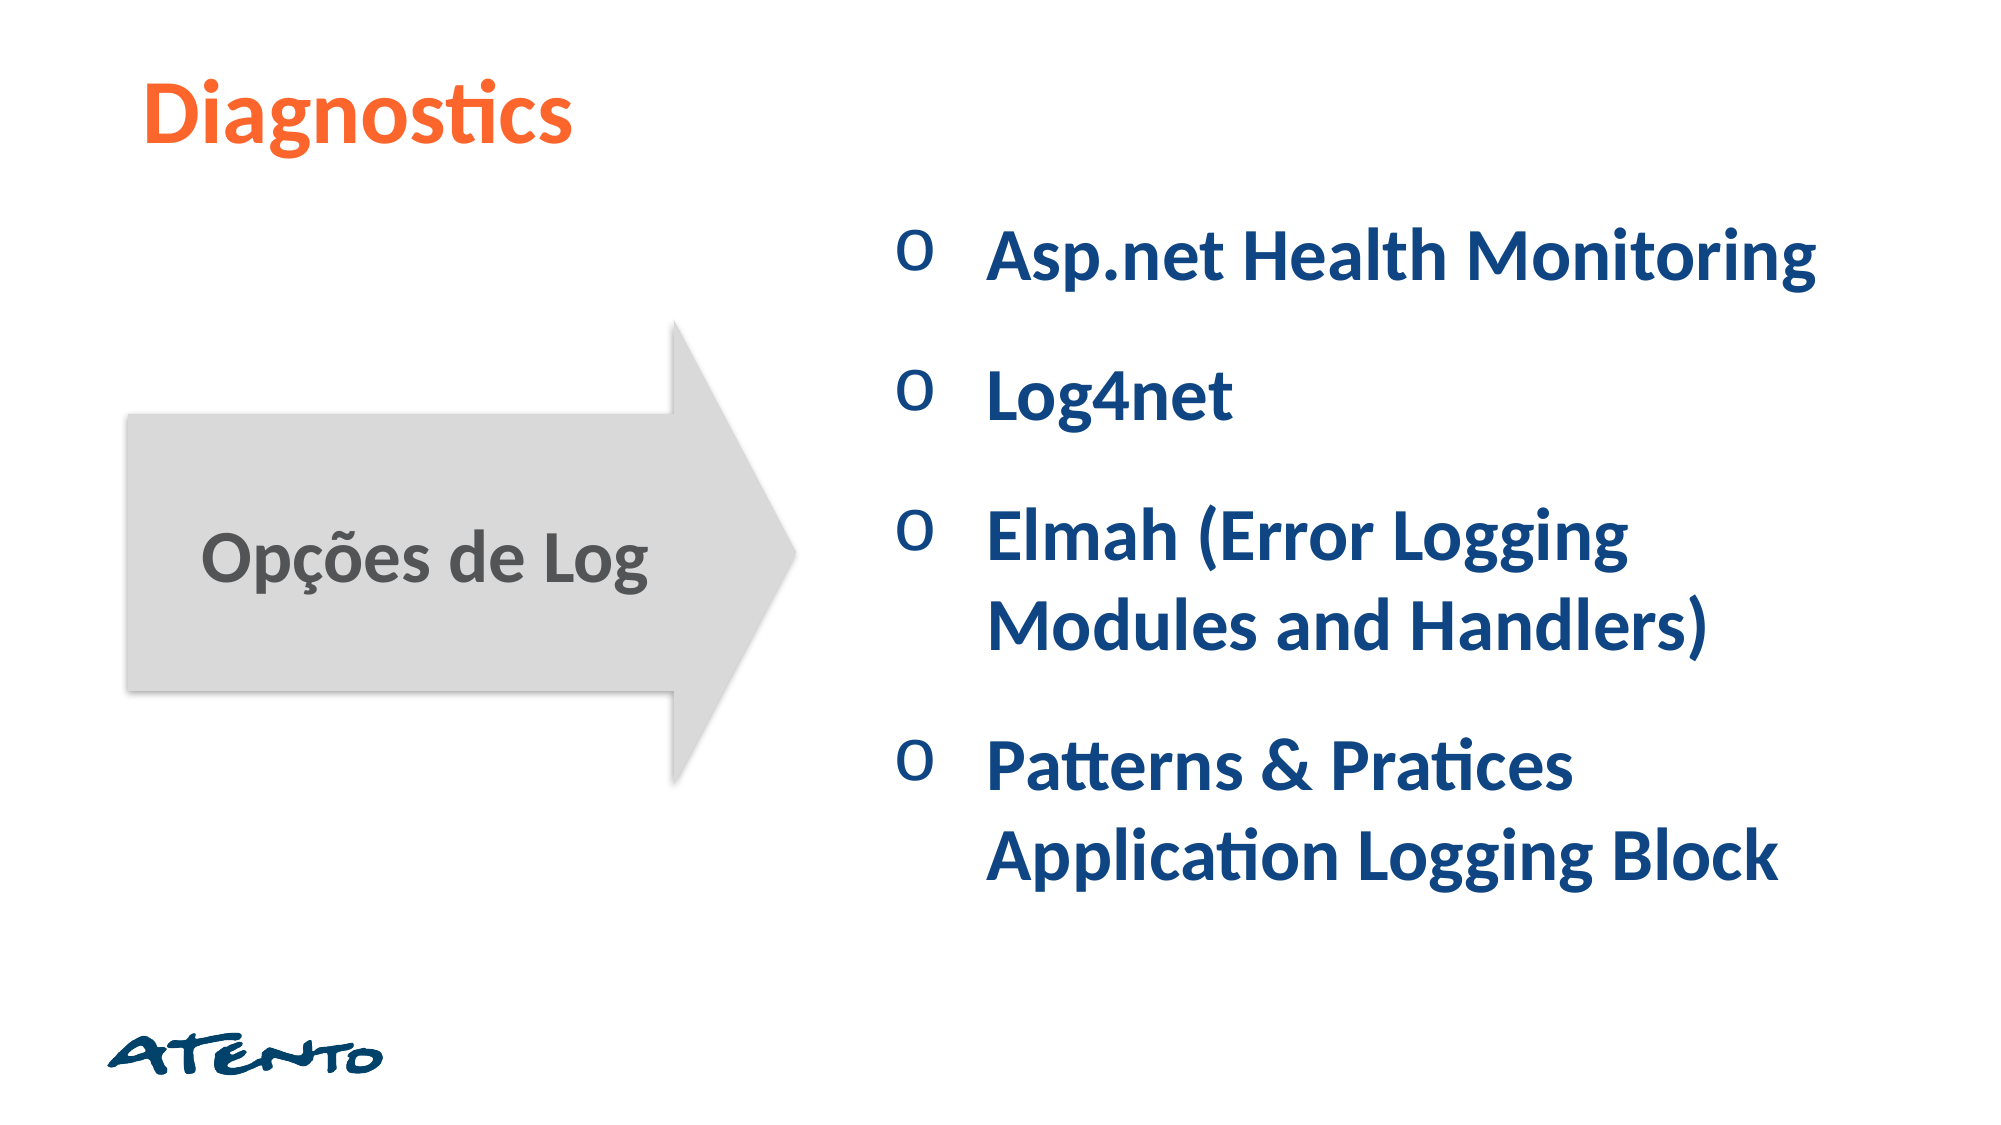

Diagnostics
Asp.net Health Monitoring
Log4net
Elmah (Error Logging Modules and Handlers)
Patterns & Pratices Application Logging Block
Opções de Log